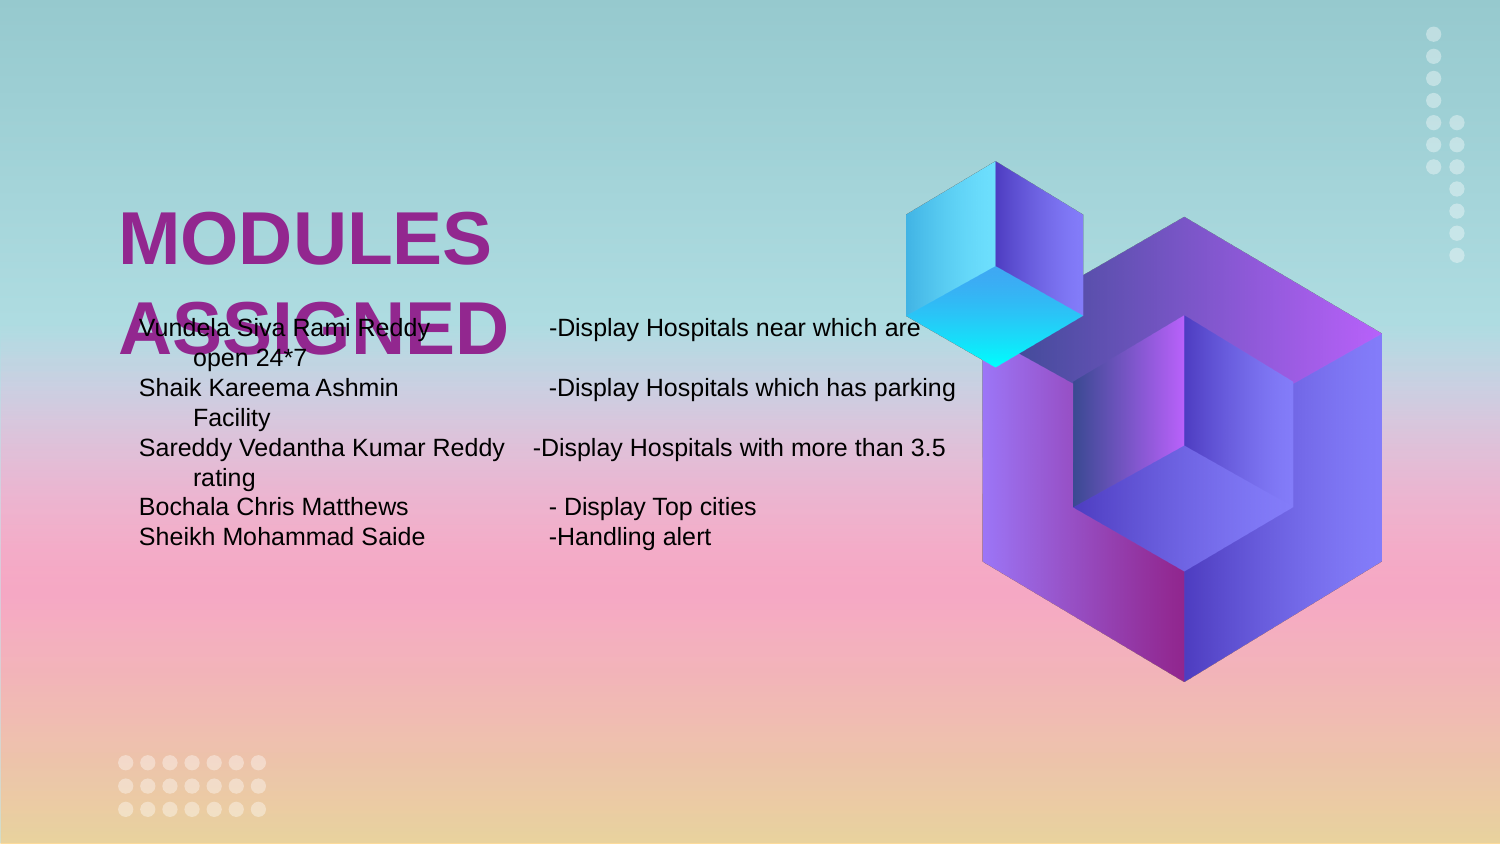

# MODULES ASSIGNED
Vundela Siva Rami Reddy	        -Display Hospitals near which are open 24*7
Shaik Kareema Ashmin	        -Display Hospitals which has parking Facility
Sareddy Vedantha Kumar Reddy    -Display Hospitals with more than 3.5 rating
Bochala Chris Matthews	        - Display Top cities
Sheikh Mohammad Saide	        -Handling alert